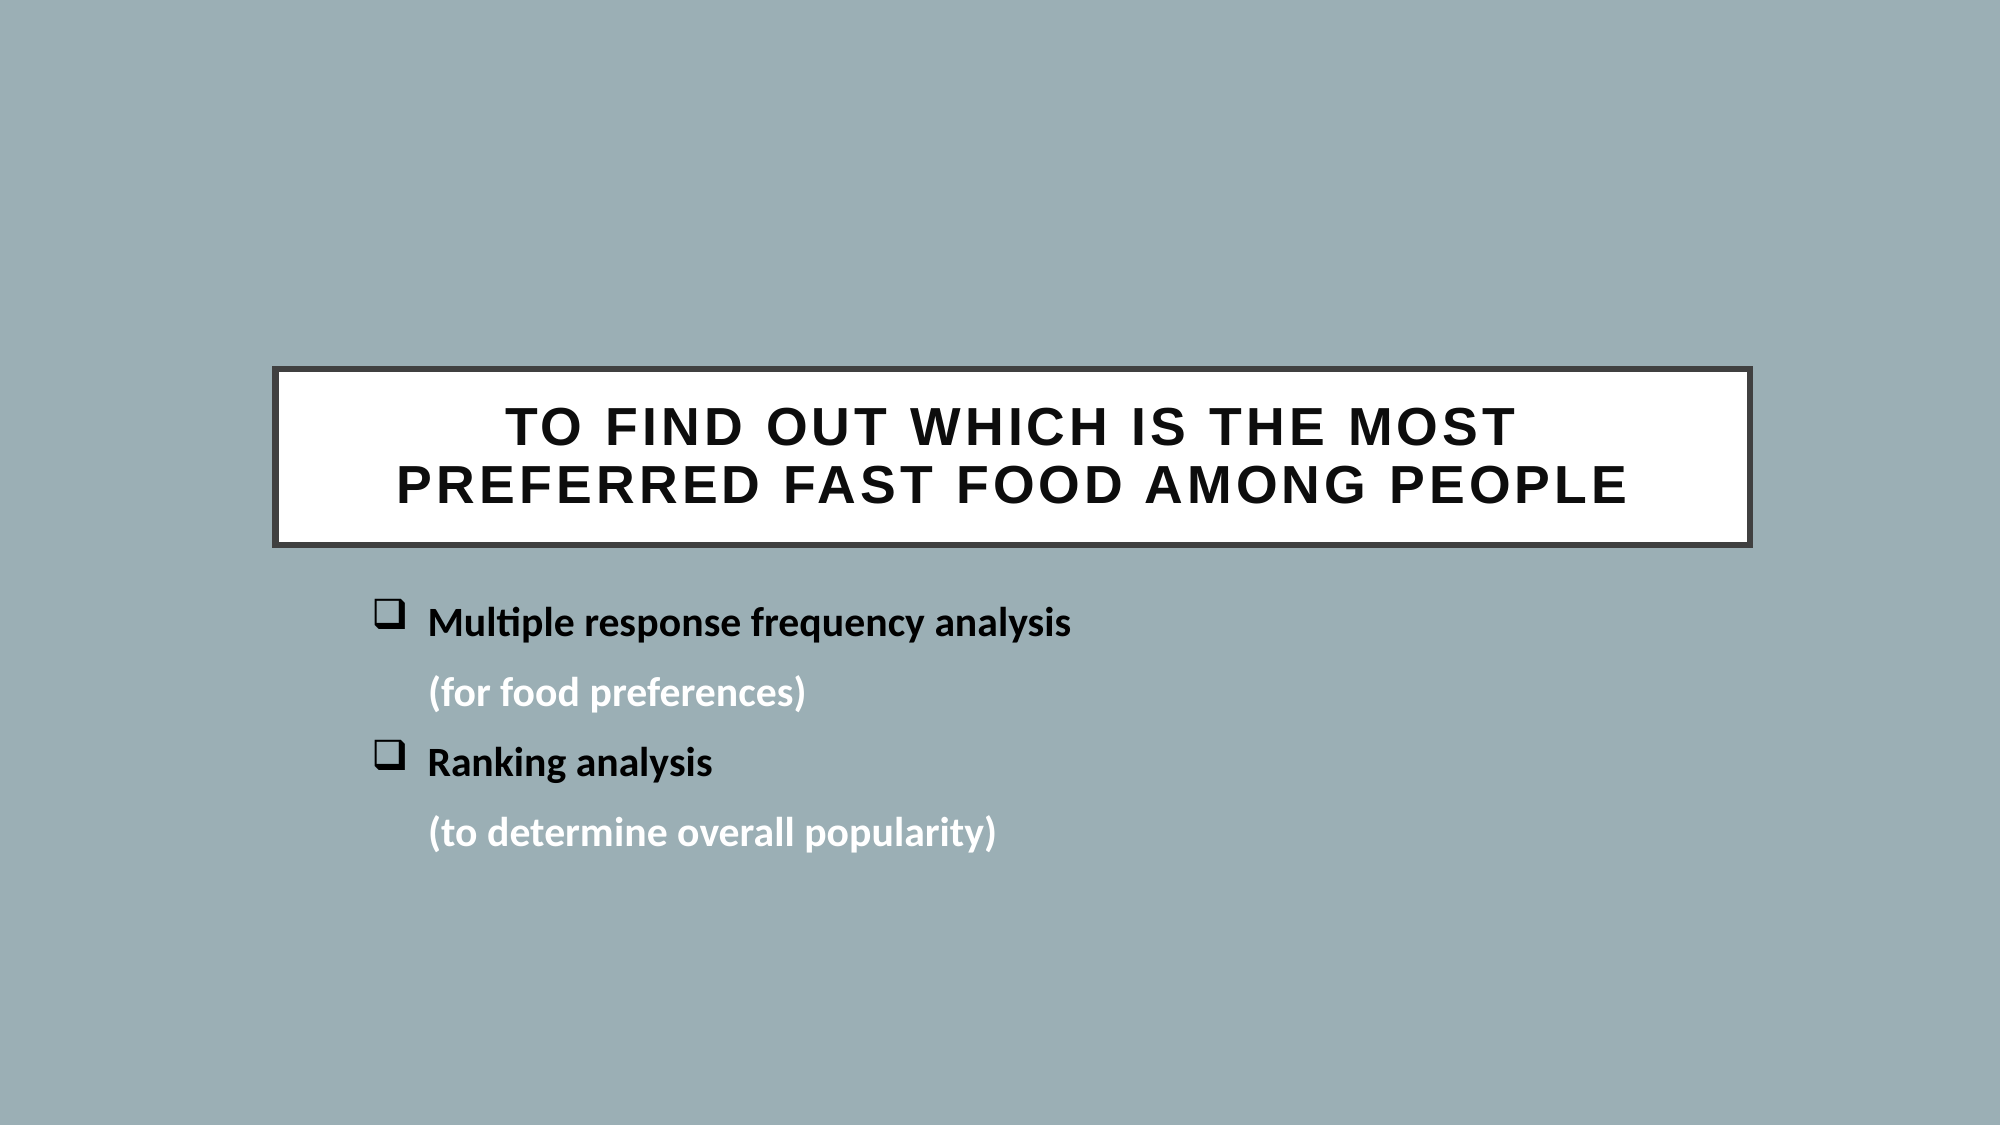

# To find out which is the most preferred Fast Food among People
Multiple response frequency analysis
      (for food preferences)
Ranking analysis
      (to determine overall popularity)